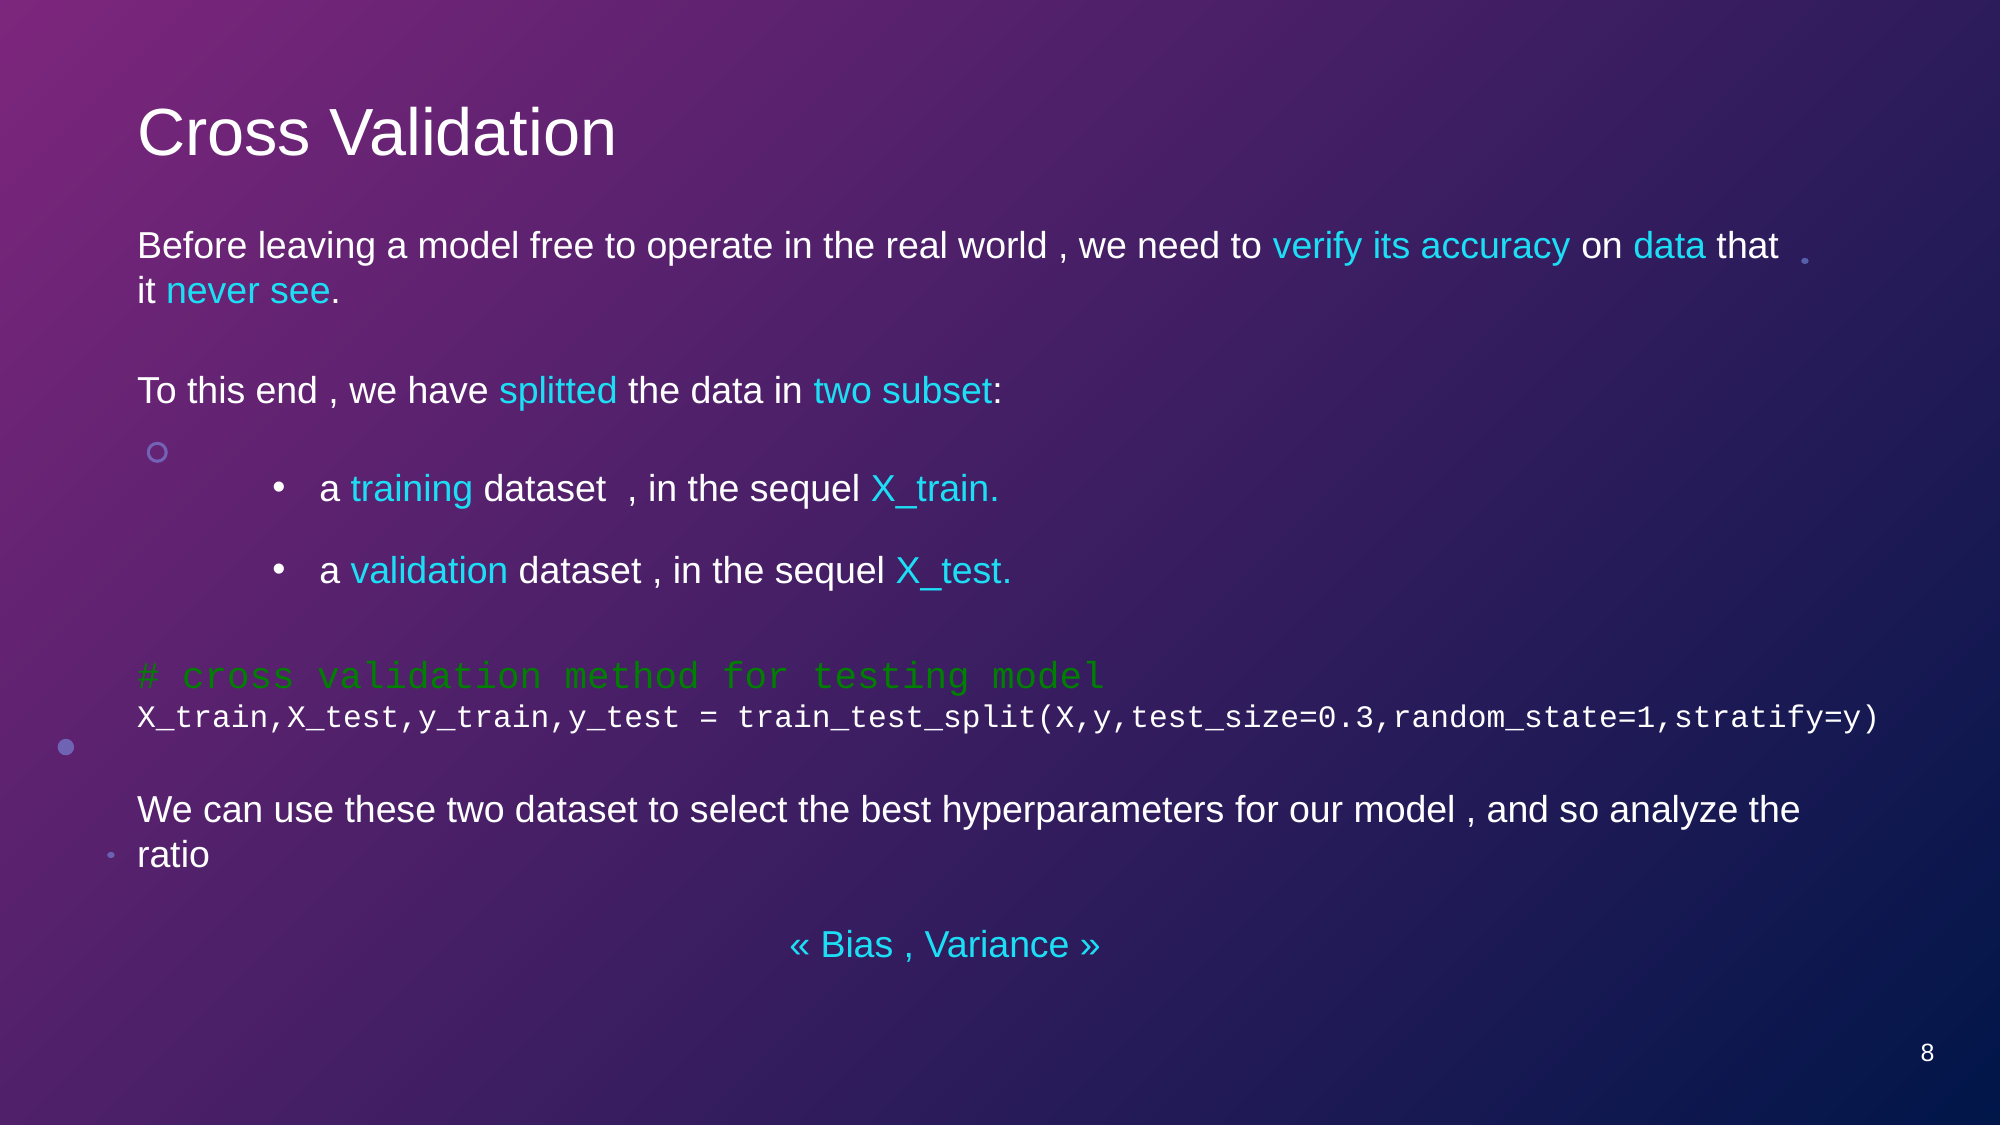

Cross Validation
Before leaving a model free to operate in the real world , we need to verify its accuracy on data that it never see.
To this end , we have splitted the data in two subset:
a training dataset  , in the sequel X_train.
a validation dataset , in the sequel X_test.
# cross validation method for testing model
X_train,X_test,y_train,y_test = train_test_split(X,y,test_size=0.3,random_state=1,stratify=y)

We can use these two dataset to select the best hyperparameters for our model , and so analyze the ratio
« Bias , Variance »
8